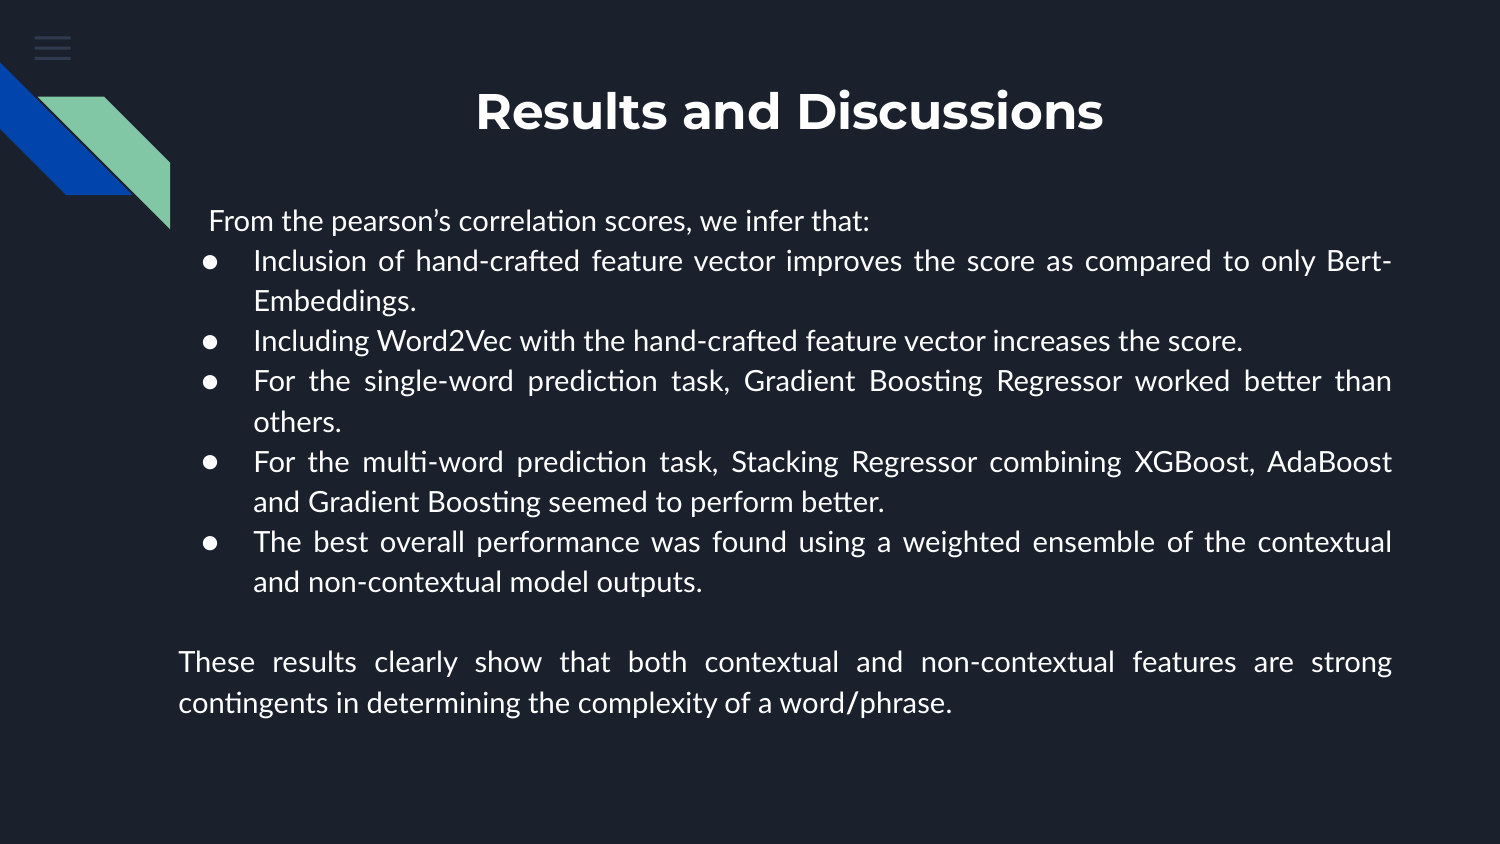

# Results and Discussions
    From the pearson’s correlation scores, we infer that:
Inclusion of hand-crafted feature vector improves the score as compared to only Bert-Embeddings.
Including Word2Vec with the hand-crafted feature vector increases the score.
For the single-word prediction task, Gradient Boosting Regressor worked better than others.
For the multi-word prediction task, Stacking Regressor combining XGBoost, AdaBoost and Gradient Boosting seemed to perform better.
The best overall performance was found using a weighted ensemble of the contextual and non-contextual model outputs.

These results clearly show that both contextual and non-contextual features are strong contingents in determining the complexity of a word/phrase.